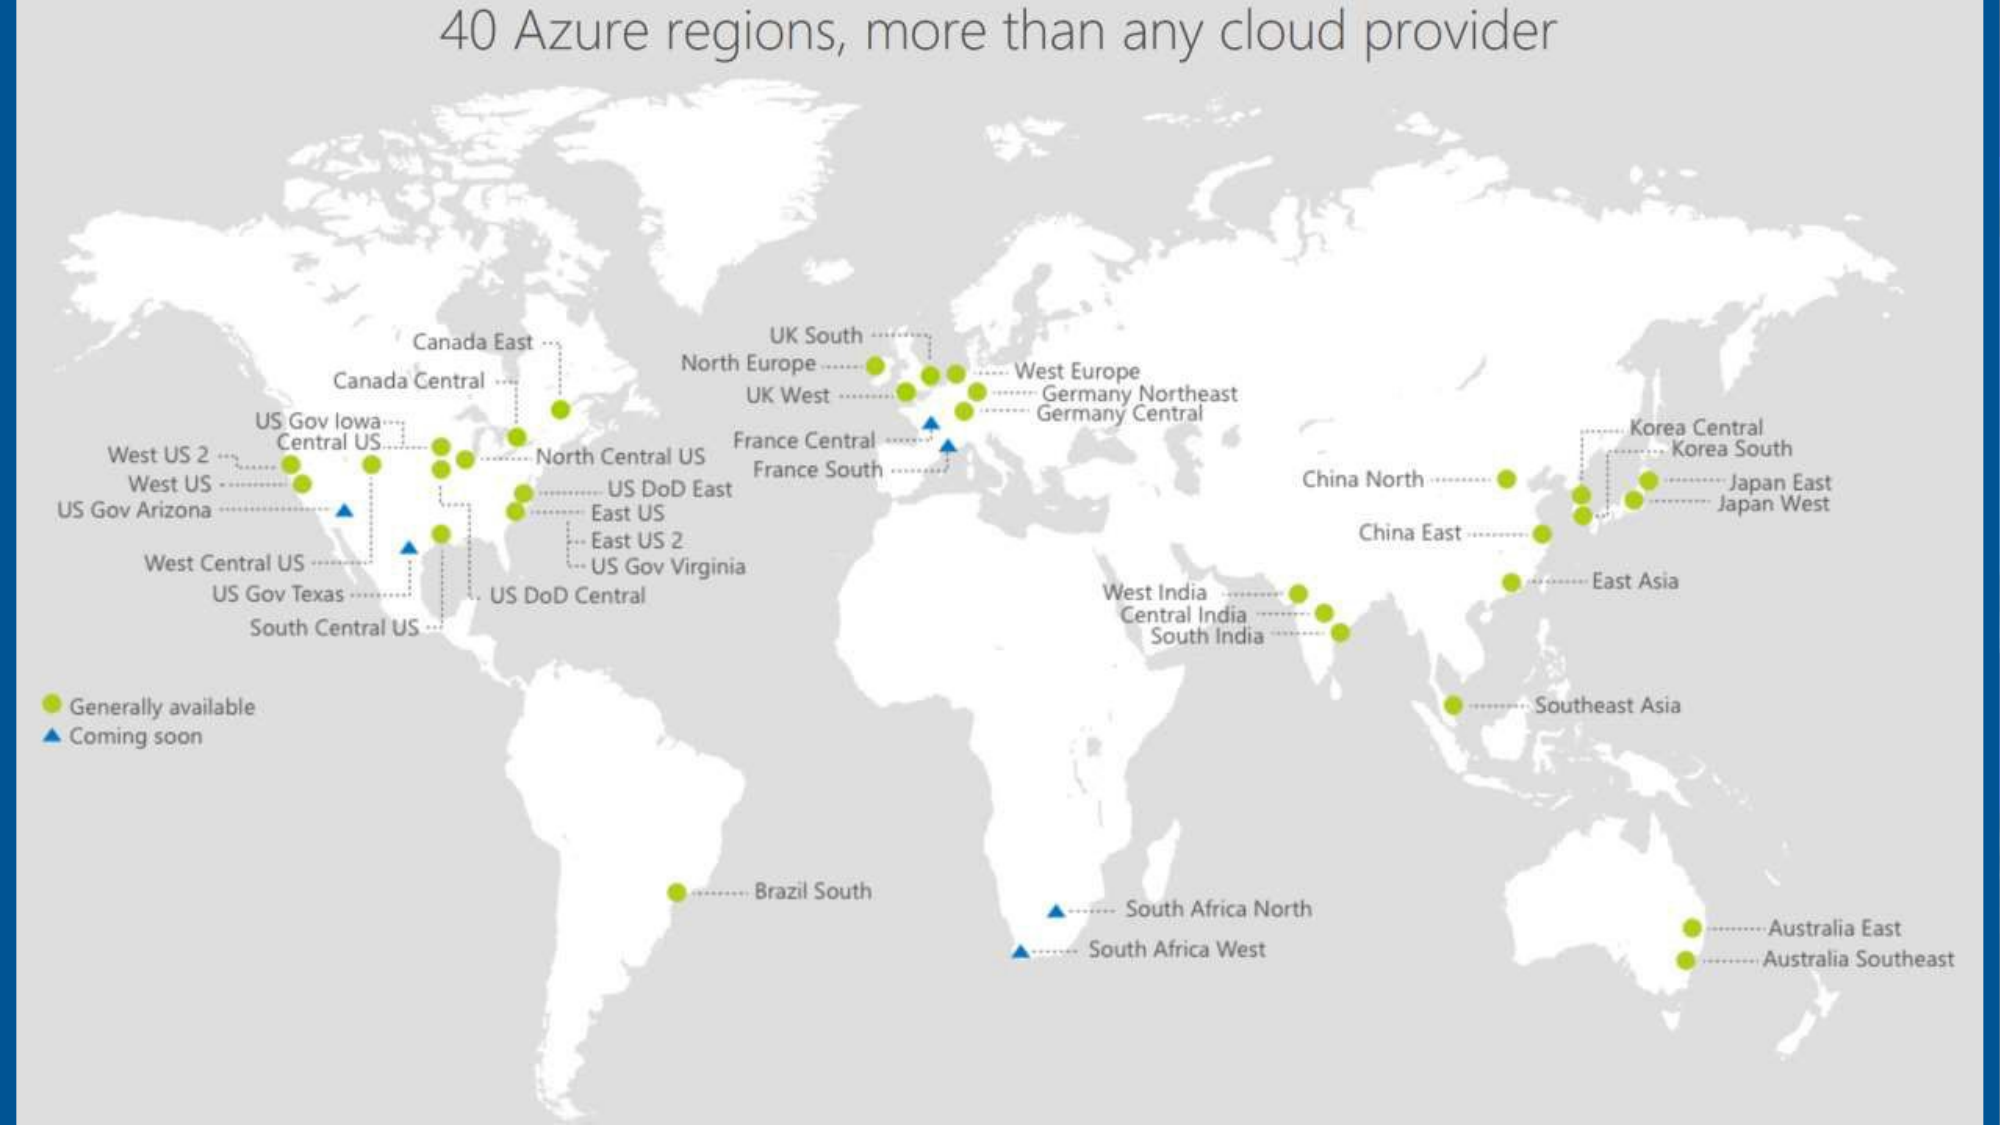

17 regions worldwide in 2015

Azure footprint
Data Centers Regional Partners

Source: https://twitter.com/PaulSpain/status/715564339114053632